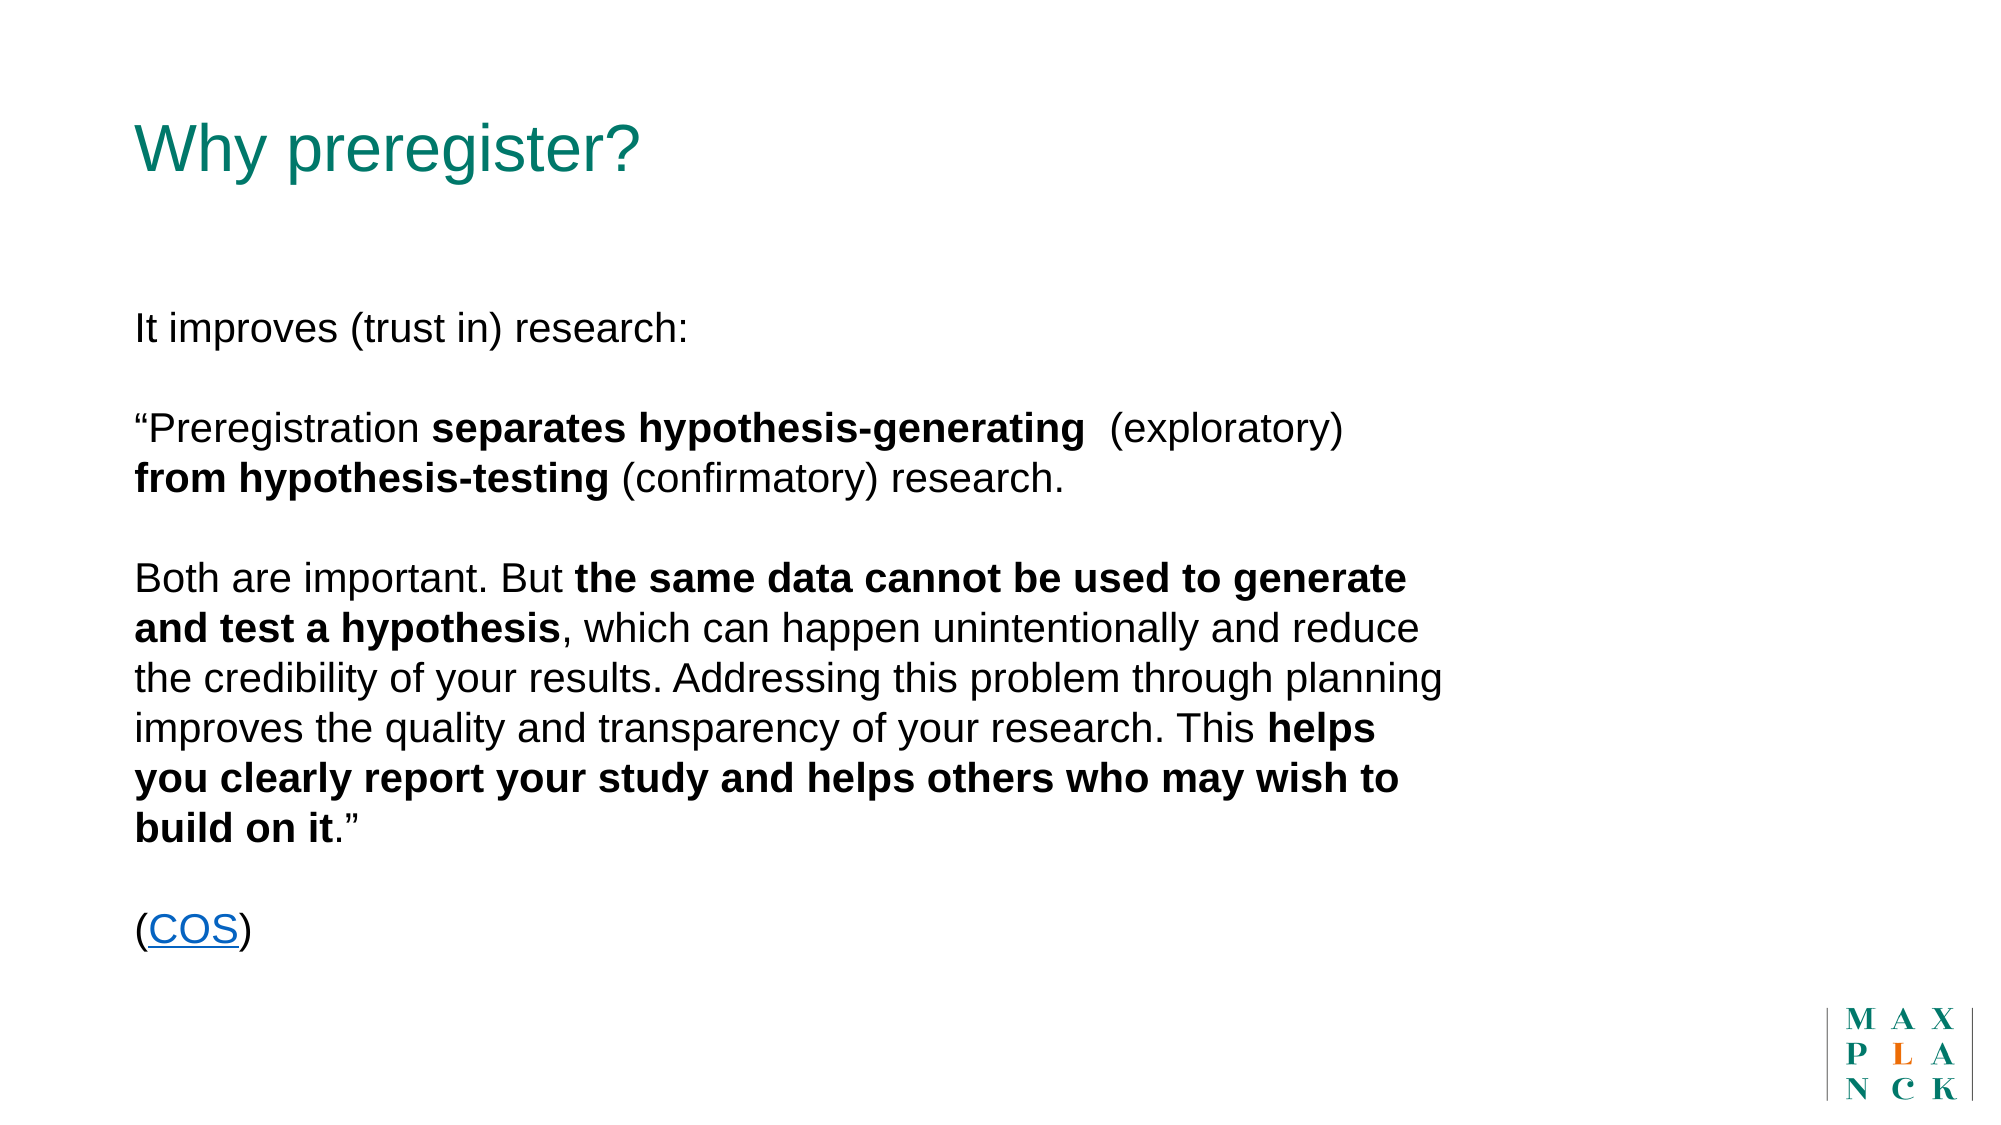

Why preregister?
It improves (trust in) research:

“Preregistration separates hypothesis-generating  (exploratory) from hypothesis-testing (confirmatory) research.

Both are important. But the same data cannot be used to generate and test a hypothesis, which can happen unintentionally and reduce the credibility of your results. Addressing this problem through planning improves the quality and transparency of your research. This helps you clearly report your study and helps others who may wish to build on it.”

(COS)